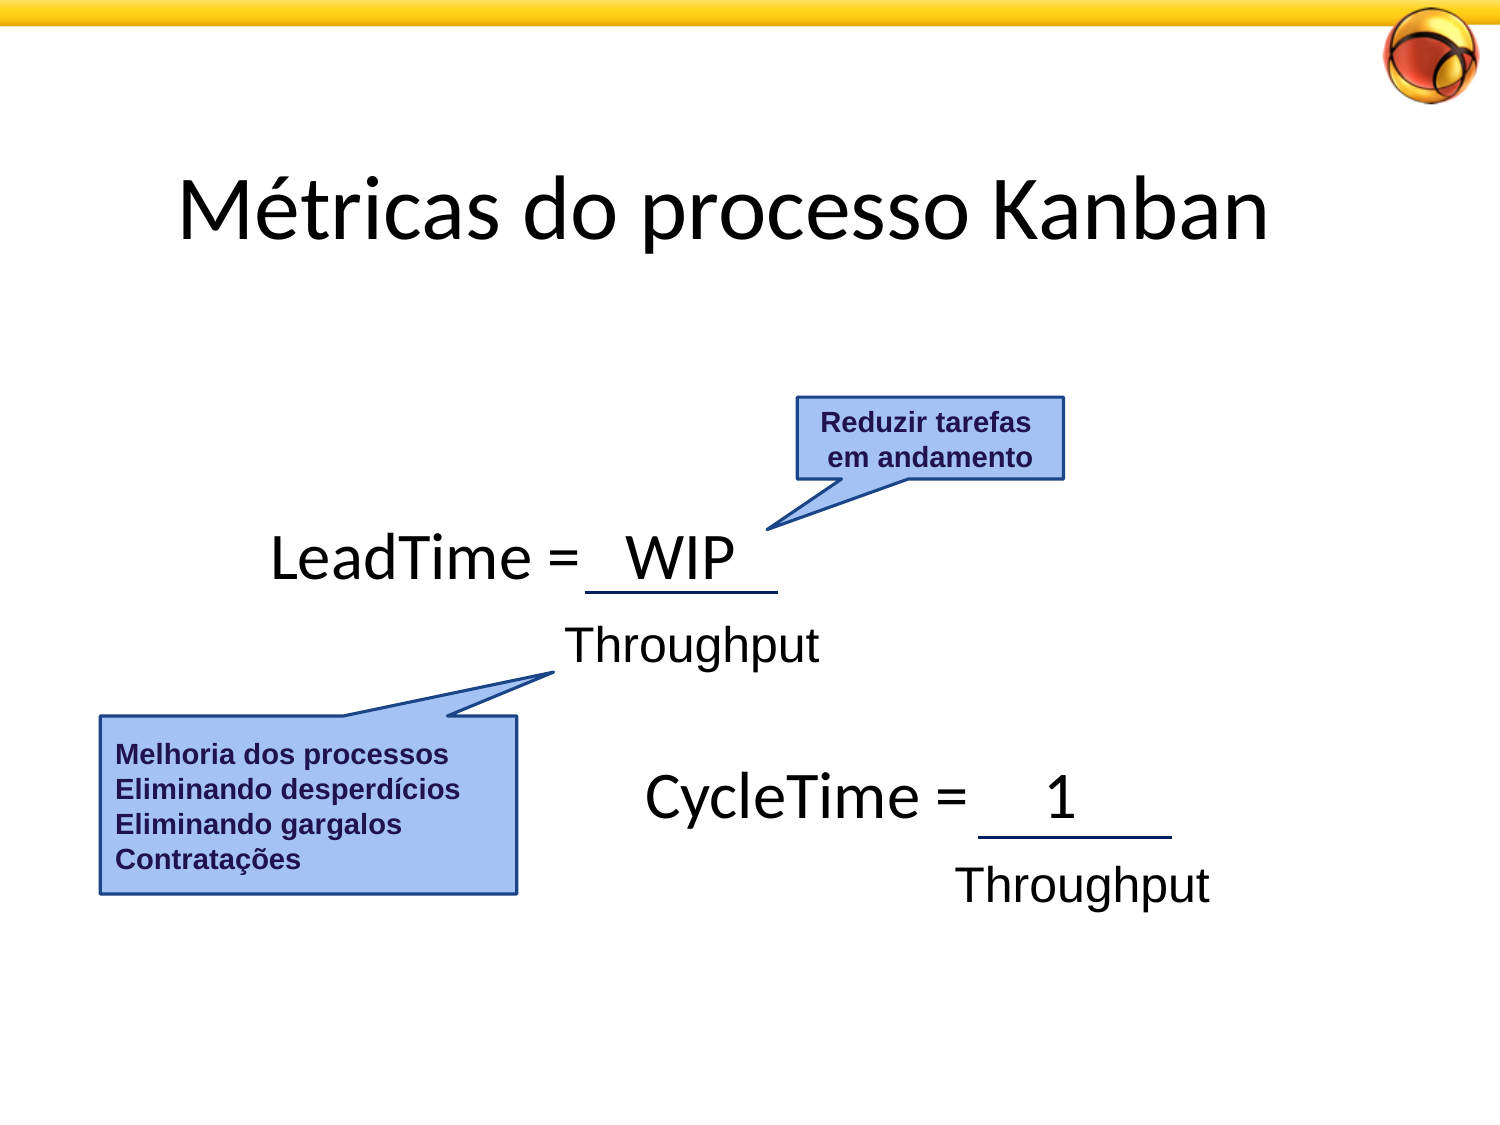

# Métricas do processo Kanban

            LeadTime =   WIP

                                     CycleTime =     1
Reduzir tarefas
em andamento
Throughput
Melhoria dos processos
Eliminando desperdícios
Eliminando gargalos
Contratações
Throughput